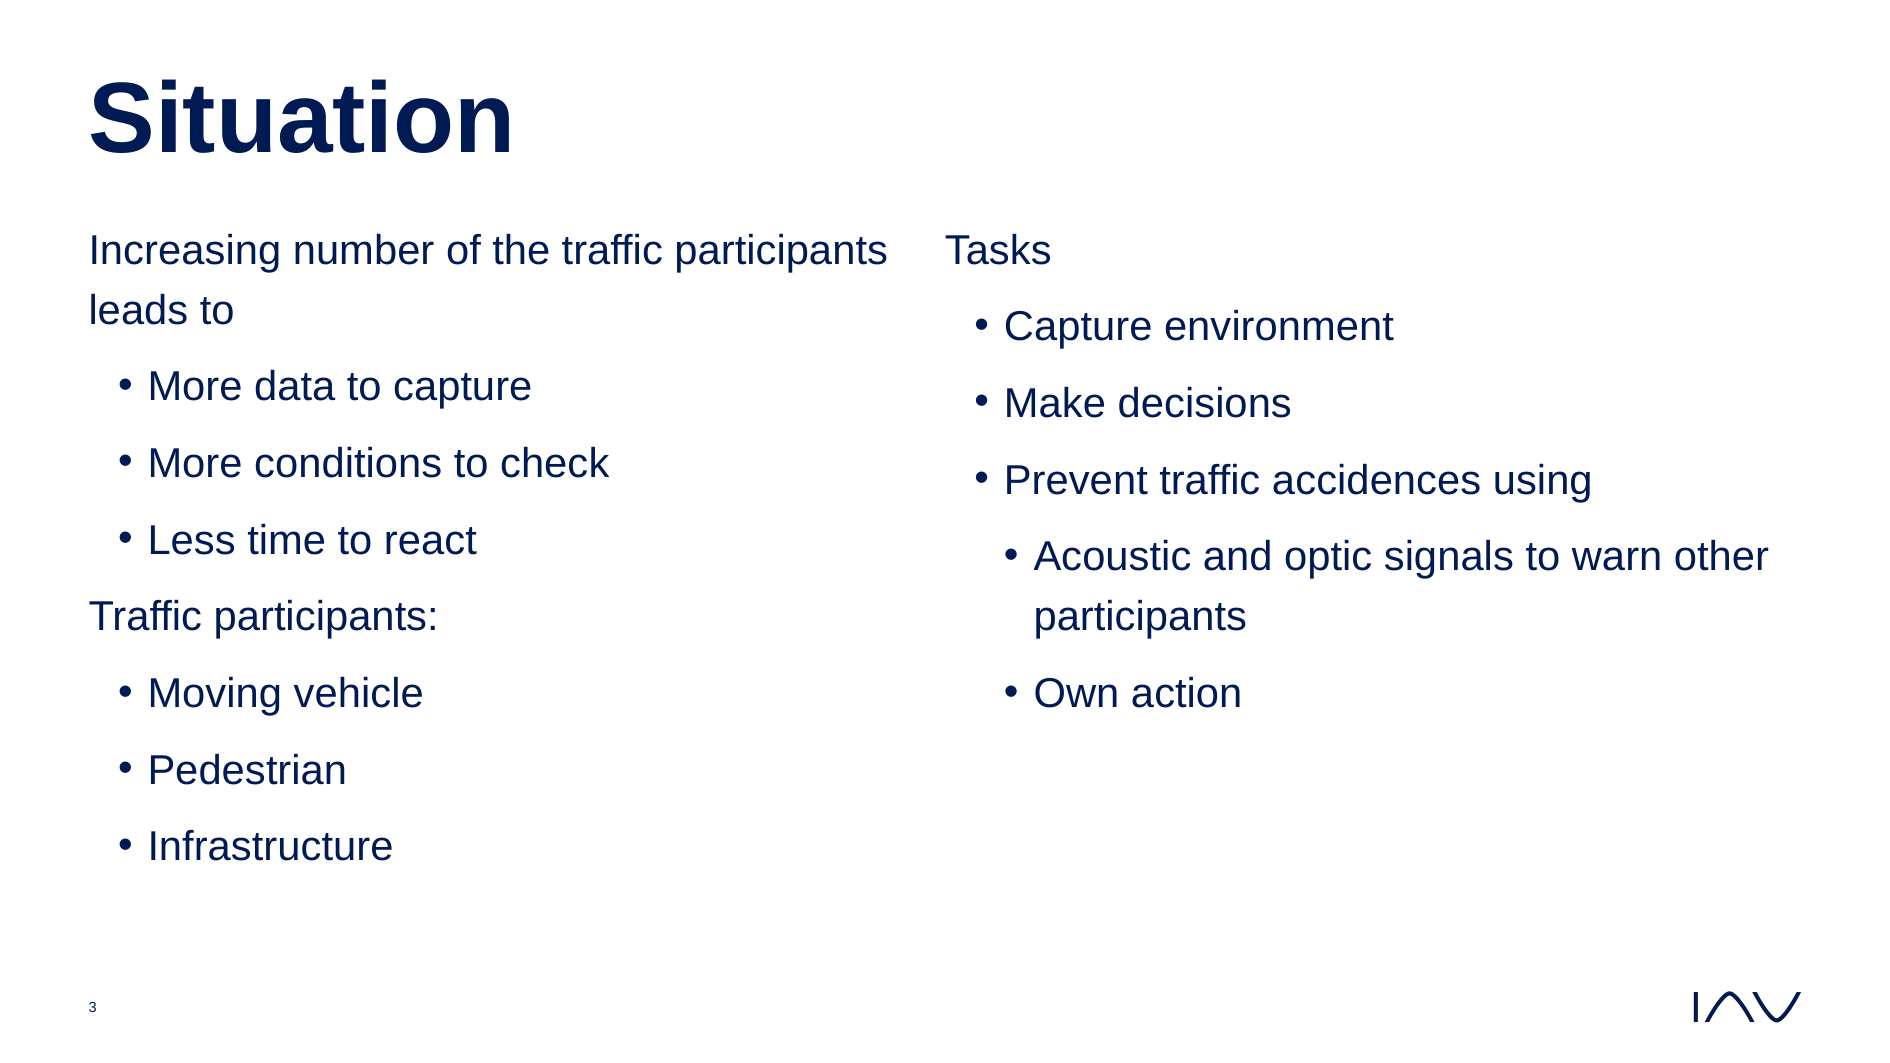

# Situation
Increasing number of the traffic participants leads to
More data to capture
More conditions to check
Less time to react
Traffic participants:
Moving vehicle
Pedestrian
Infrastructure
Tasks
Capture environment
Make decisions
Prevent traffic accidences using
Acoustic and optic signals to warn other participants
Own action
3